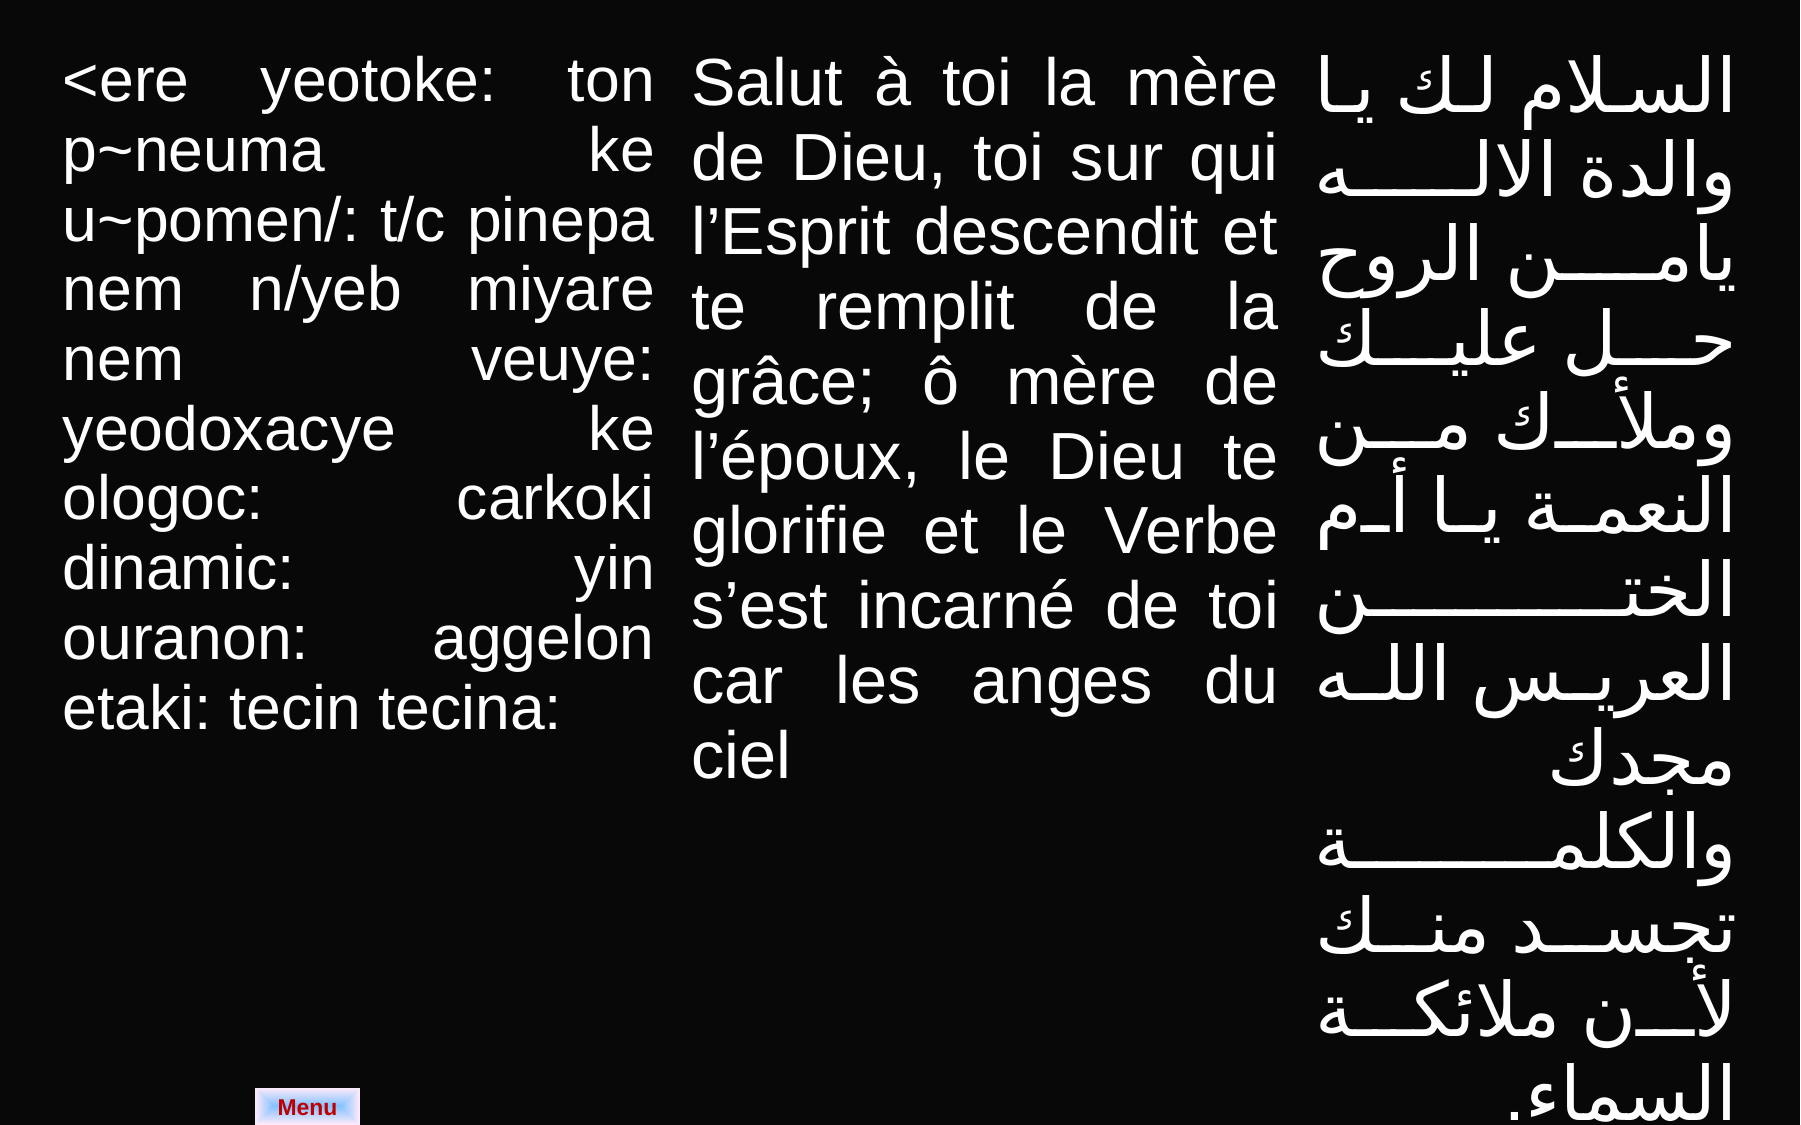

| <ere yeotoke: ton p~neuma ke u~pomen/: t/c pinepa nem n/yeb miyare nem veuye: yeodoxacye ke ologoc: carkoki dinamic: yin ouranon: aggelon etaki: tecin tecina: | Salut à toi la mère de Dieu, toi sur qui l’Esprit descendit et te remplit de la grâce; ô mère de l’époux, le Dieu te glorifie et le Verbe s’est incarné de toi car les anges du ciel | السلام لك يا والدة الاله يامن الروح حل عليك وملأك من النعمة يا أم الختن العريس الله مجدك والكلمة تجسد منك لأن ملائكة السماء. |
| --- | --- | --- |

Menu